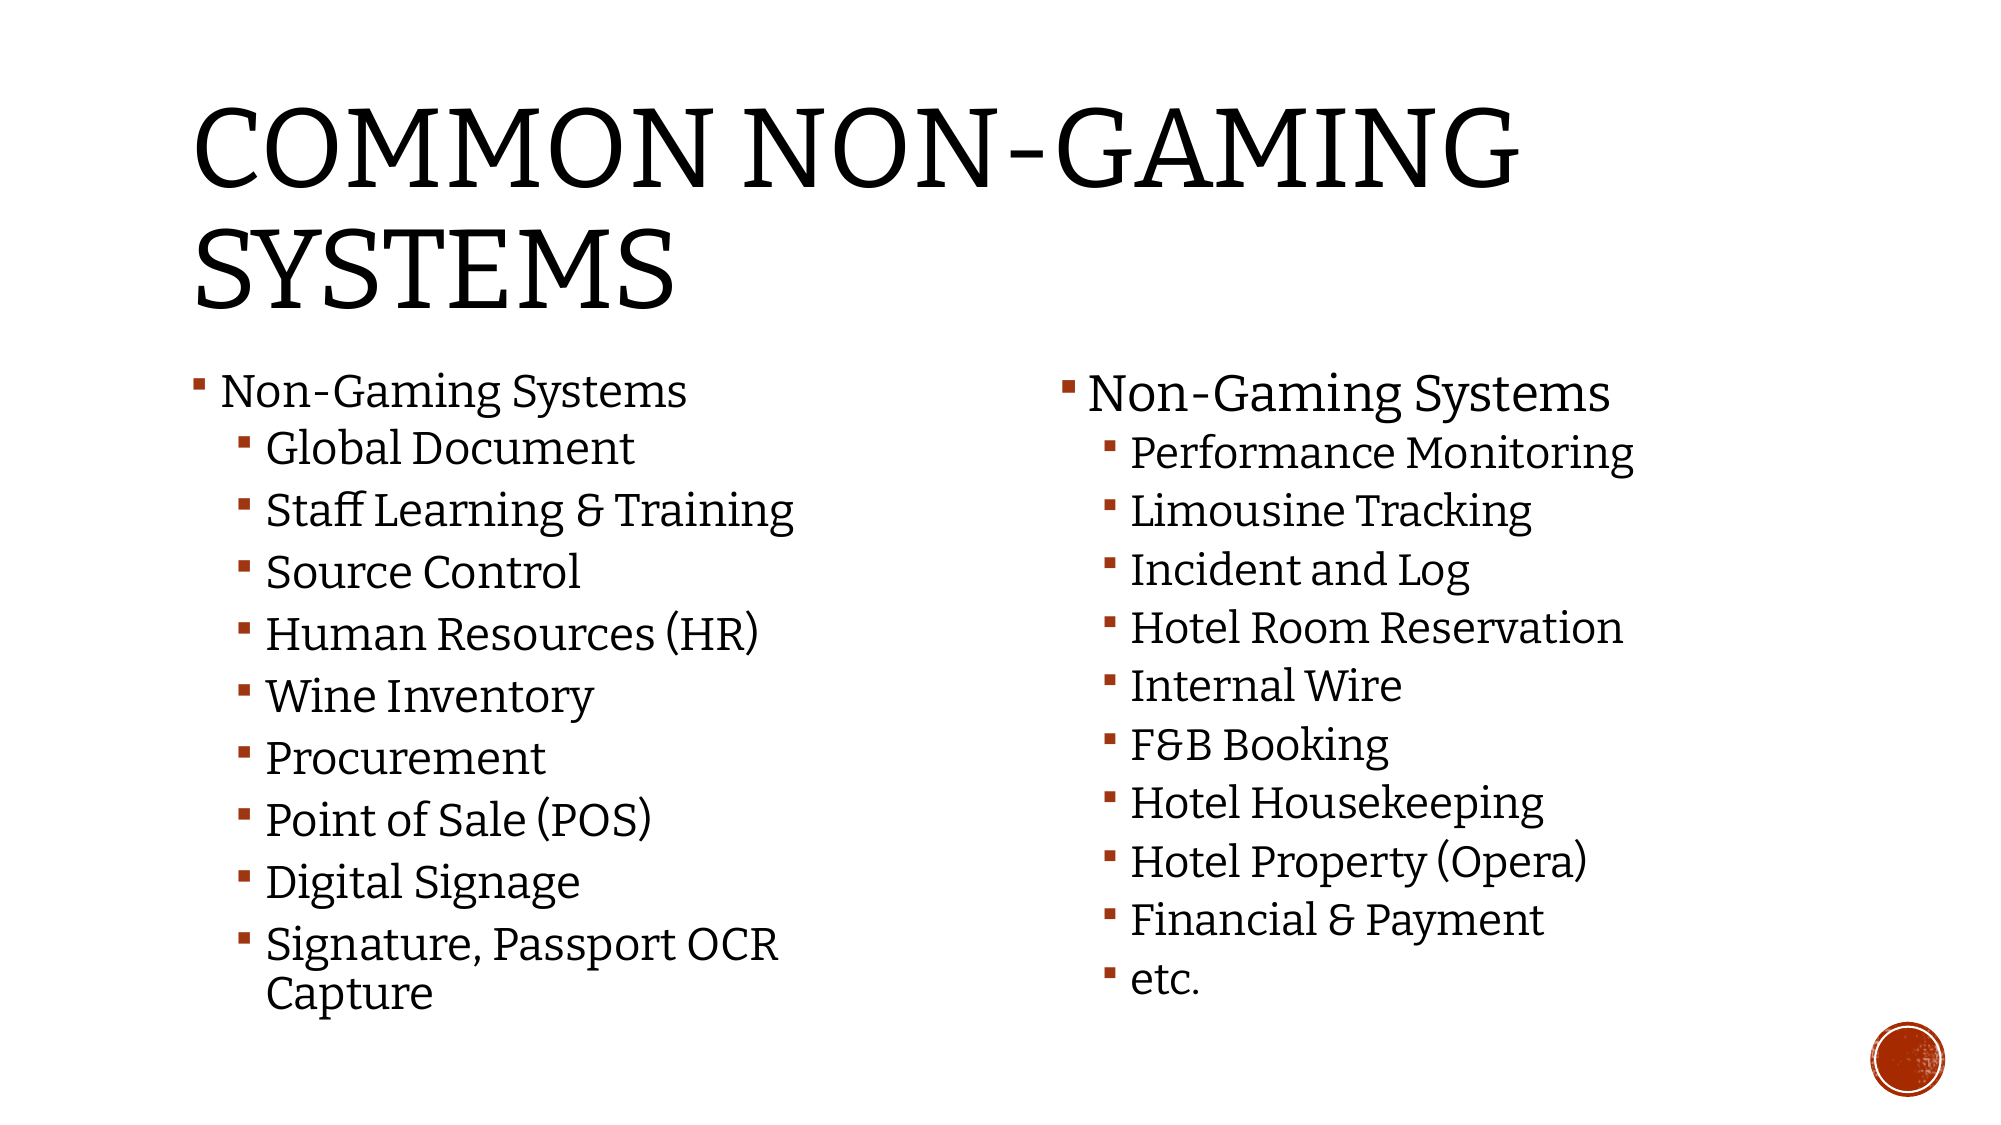

# Common Non-Gaming Systems
Non-Gaming Systems
Global Document
Staff Learning & Training
Source Control
Human Resources (HR)
Wine Inventory
Procurement
Point of Sale (POS)
Digital Signage
Signature, Passport OCR Capture
Non-Gaming Systems
Performance Monitoring
Limousine Tracking
Incident and Log
Hotel Room Reservation
Internal Wire
F&B Booking
Hotel Housekeeping
Hotel Property (Opera)
Financial & Payment
etc.